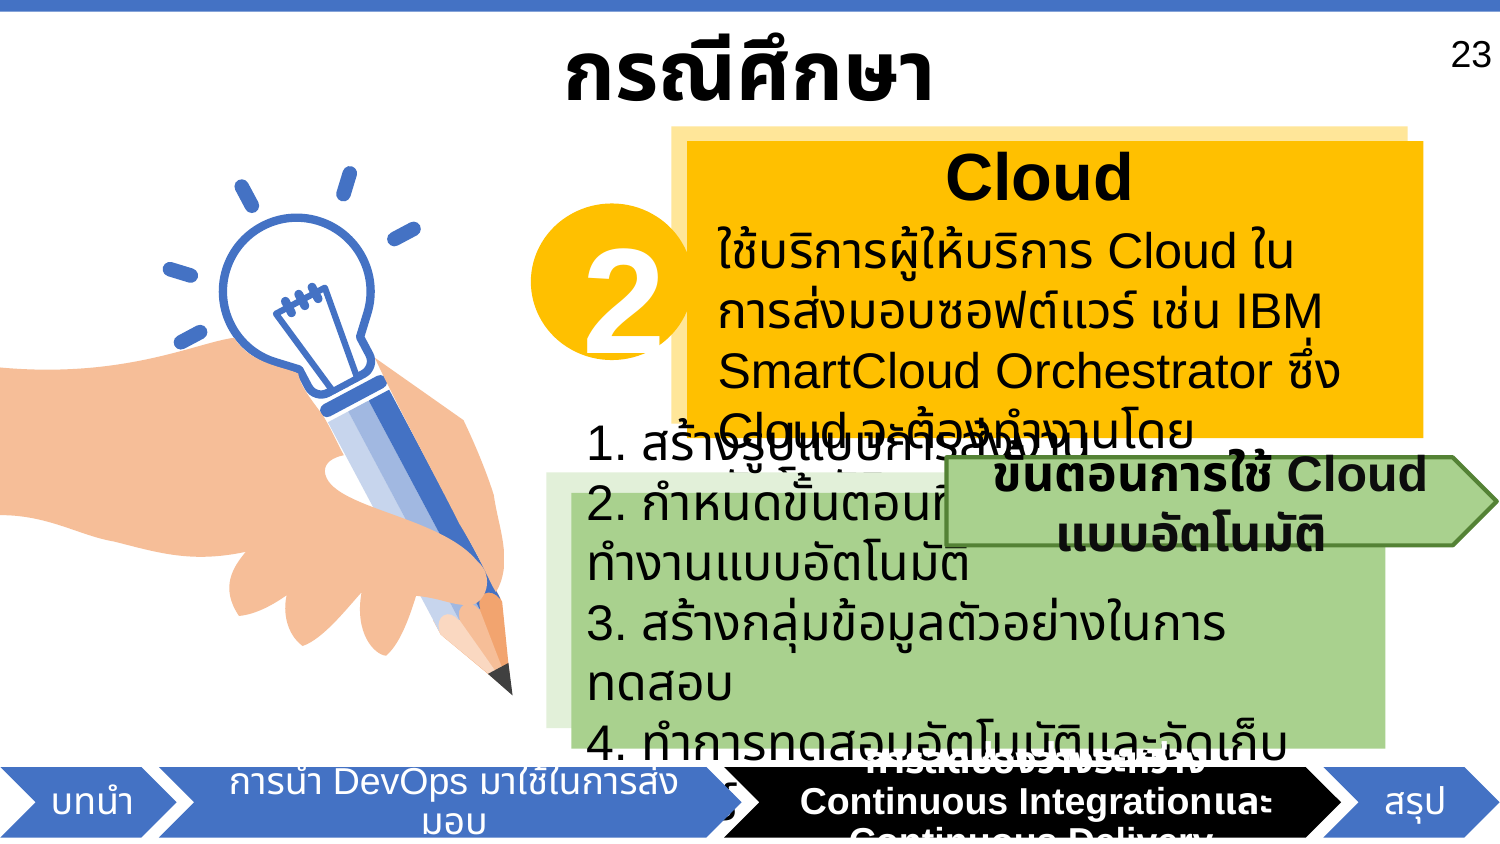

กรณีศึกษา
23
Cloud
ใช้บริการผู้ให้บริการ Cloud ในการส่งมอบซอฟต์แวร์ เช่น IBM SmartCloud Orchestrator ซึ่ง Cloud จะต้องทำงานโดยอัตโนมัติ

2

ขั้นตอนการใช้ Cloud แบบอัตโนมัติ

1. สร้างรูปแบบการส่งงาน
2. กำหนดขั้นตอนที่จะทำให้ Cloud ทำงานแบบอัตโนมัติ
3. สร้างกลุ่มข้อมูลตัวอย่างในการทดสอบ
4. ทำการทดสอบอัตโนมัติและจัดเก็บผลลัพธ์
บทนำ
การนำ DevOps มาใช้ในการส่งมอบ
การลดช่องว่างระหว่าง Continuous Integrationและ Continuous Delivery
สรุป